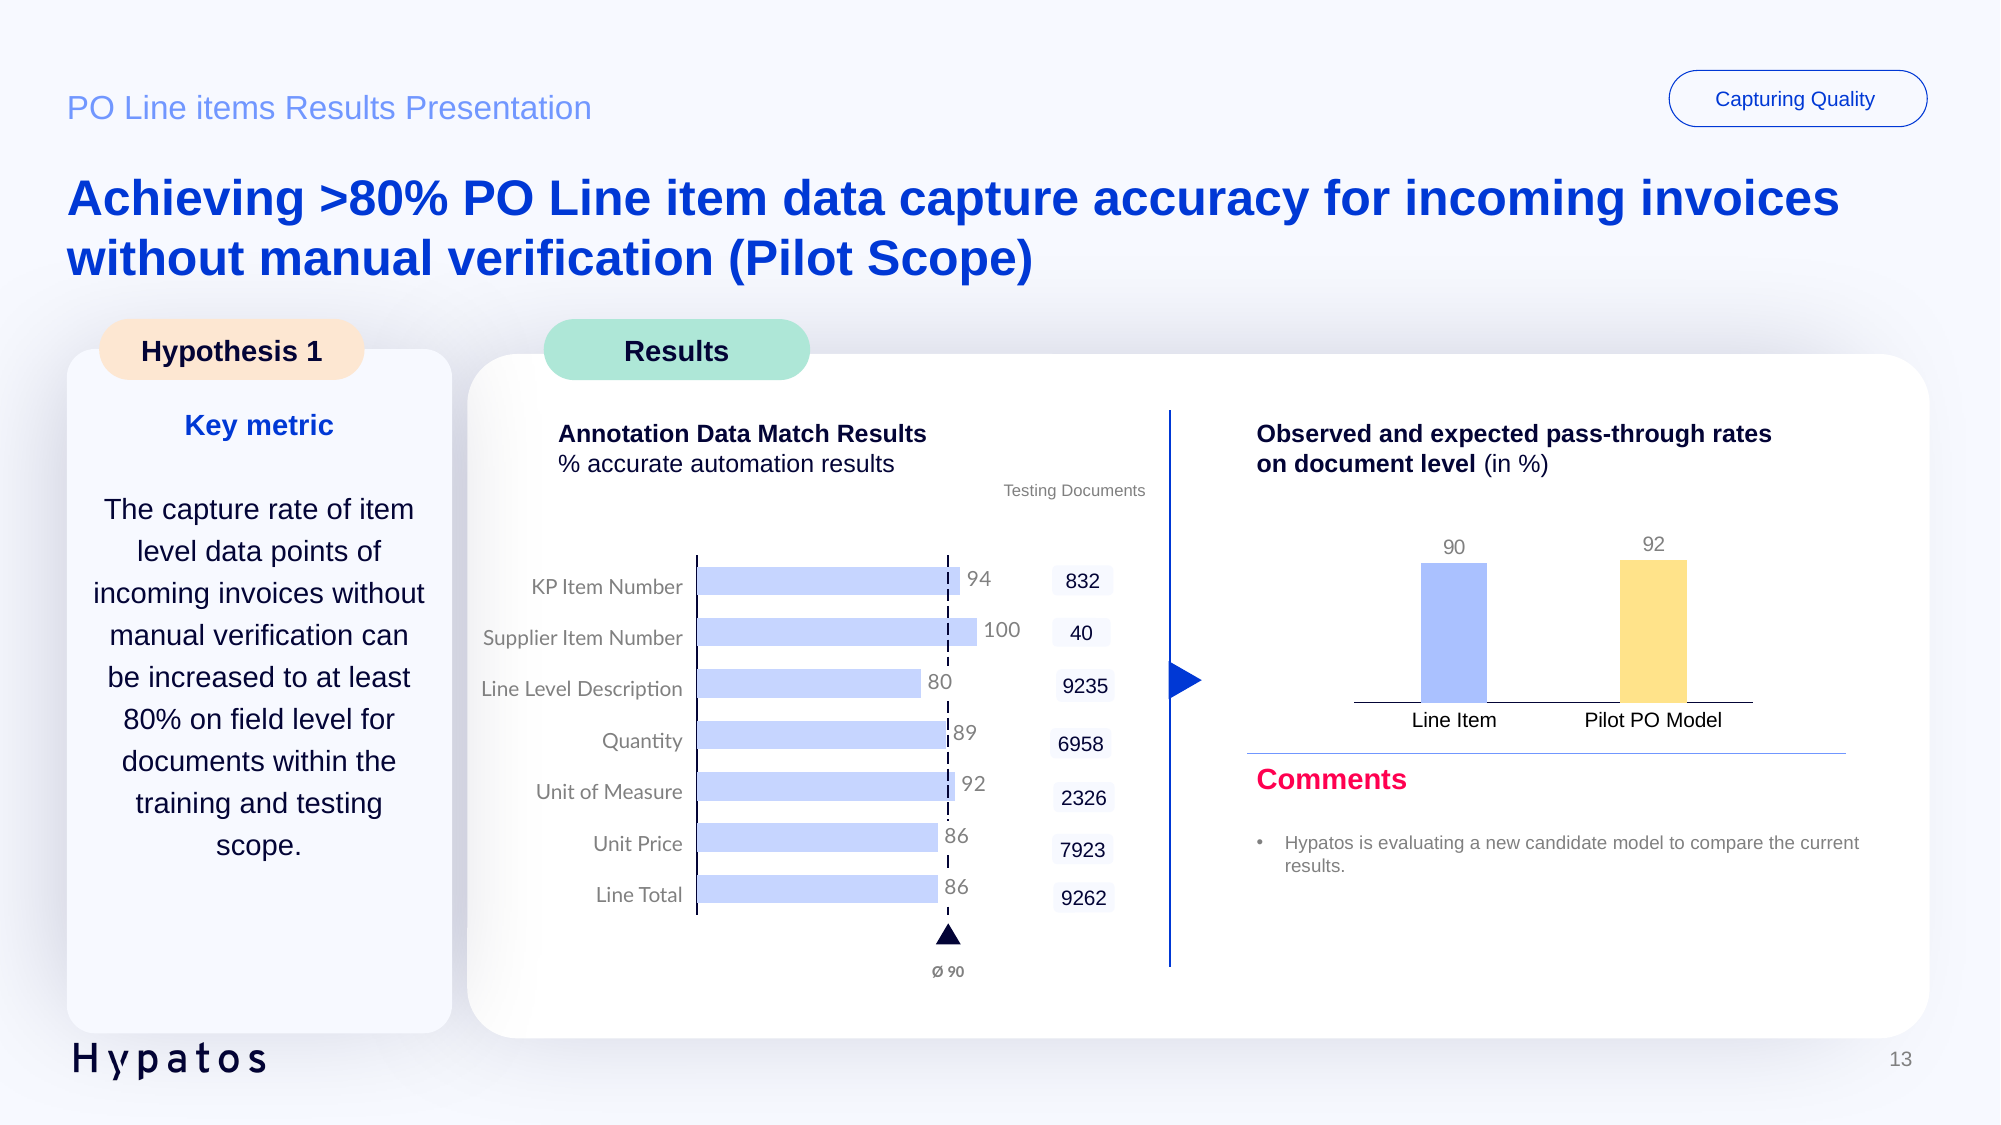

Capturing Quality
PO Line items Results Presentation

# Achieving >80% PO Line item data capture accuracy for incoming invoices without manual verification (Pilot Scope)
Hypothesis 1
Results

Key metric

The capture rate of item level data points of incoming invoices without manual verification can be increased to at least 80% on field level for documents within the training and testing scope.

Annotation Data Match Results
% accurate automation results
Observed and expected pass-through rates on document level (in %)
Testing Documents

### Chart

| Category |  |
|---|---|

### Chart

| Category |  |
|---|---|
KP Item Number
832
Supplier Item Number
40

Line Level Description
9235
Pilot PO Model
Line Item
Quantity
6958
Comments

Hypatos is evaluating a new candidate model to compare the current results.

Unit of Measure
2326
Unit Price
7923
Line Total
9262

Ø 90
13